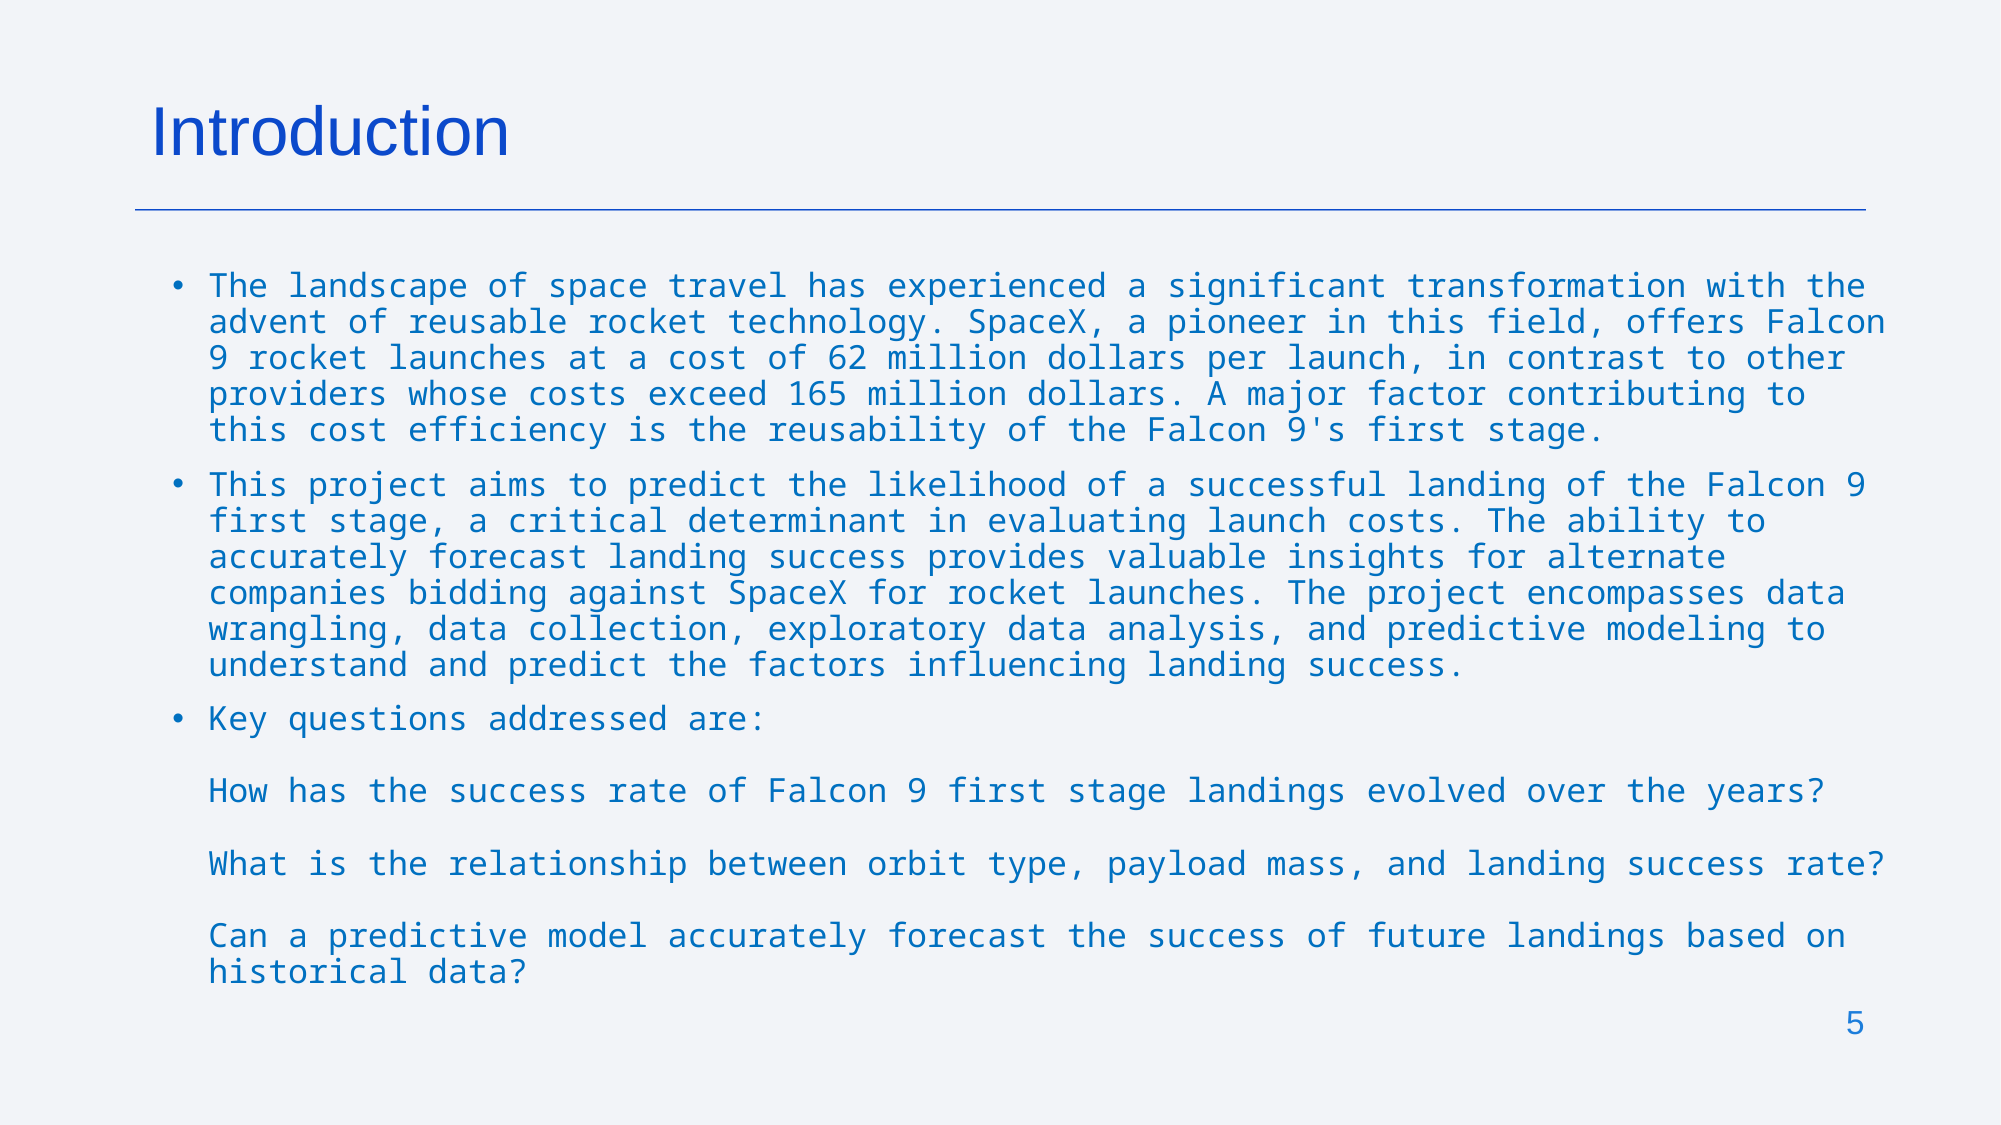

Introduction
The landscape of space travel has experienced a significant transformation with the advent of reusable rocket technology. SpaceX, a pioneer in this field, offers Falcon 9 rocket launches at a cost of 62 million dollars per launch, in contrast to other providers whose costs exceed 165 million dollars. A major factor contributing to this cost efficiency is the reusability of the Falcon 9's first stage.
This project aims to predict the likelihood of a successful landing of the Falcon 9 first stage, a critical determinant in evaluating launch costs. The ability to accurately forecast landing success provides valuable insights for alternate companies bidding against SpaceX for rocket launches. The project encompasses data wrangling, data collection, exploratory data analysis, and predictive modeling to understand and predict the factors influencing landing success.
Key questions addressed are:
How has the success rate of Falcon 9 first stage landings evolved over the years?
What is the relationship between orbit type, payload mass, and landing success rate?
Can a predictive model accurately forecast the success of future landings based on historical data?

5